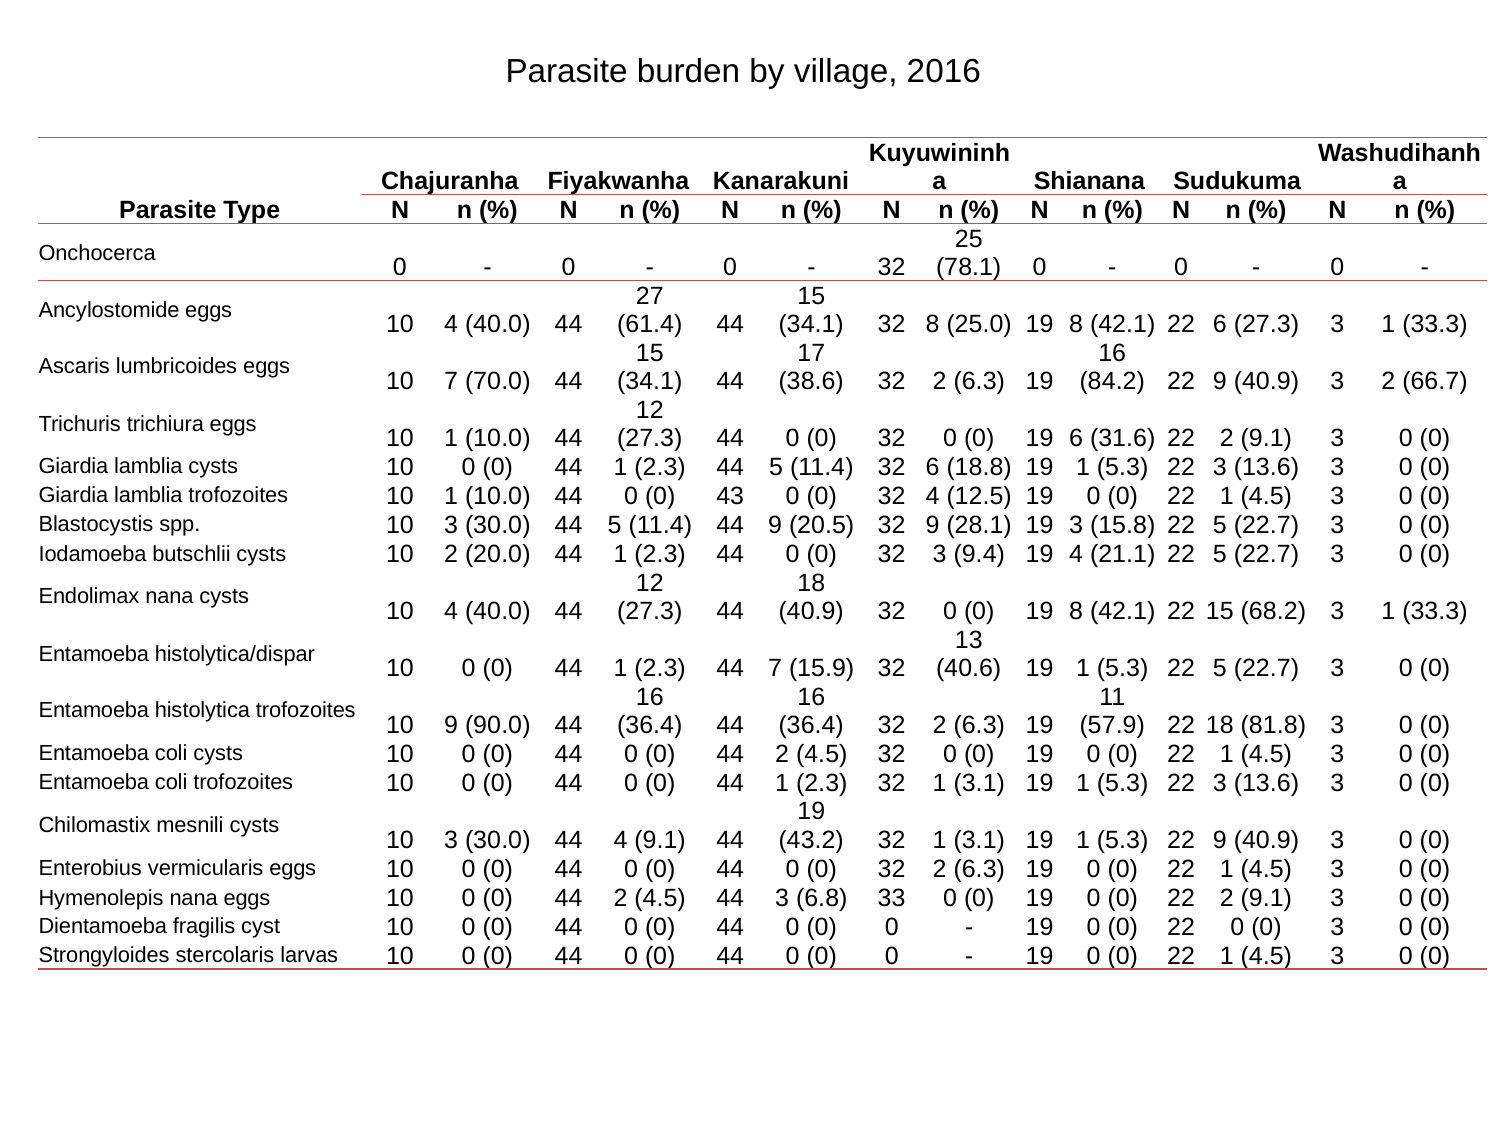

Parasite burden by village, 2016
| Parasite Type | Chajuranha |  | Fiyakwanha |  | Kanarakuni |  | Kuyuwininha |  | Shianana |  | Sudukuma |  | Washudihanha |  |
| --- | --- | --- | --- | --- | --- | --- | --- | --- | --- | --- | --- | --- | --- | --- |
|  | N | n (%) | N | n (%) | N | n (%) | N | n (%) | N | n (%) | N | n (%) | N | n (%) |
| Onchocerca | 0 | - | 0 | - | 0 | - | 32 | 25 (78.1) | 0 | - | 0 | - | 0 | - |
| Ancylostomide eggs | 10 | 4 (40.0) | 44 | 27 (61.4) | 44 | 15 (34.1) | 32 | 8 (25.0) | 19 | 8 (42.1) | 22 | 6 (27.3) | 3 | 1 (33.3) |
| Ascaris lumbricoides eggs | 10 | 7 (70.0) | 44 | 15 (34.1) | 44 | 17 (38.6) | 32 | 2 (6.3) | 19 | 16 (84.2) | 22 | 9 (40.9) | 3 | 2 (66.7) |
| Trichuris trichiura eggs | 10 | 1 (10.0) | 44 | 12 (27.3) | 44 | 0 (0) | 32 | 0 (0) | 19 | 6 (31.6) | 22 | 2 (9.1) | 3 | 0 (0) |
| Giardia lamblia cysts | 10 | 0 (0) | 44 | 1 (2.3) | 44 | 5 (11.4) | 32 | 6 (18.8) | 19 | 1 (5.3) | 22 | 3 (13.6) | 3 | 0 (0) |
| Giardia lamblia trofozoites | 10 | 1 (10.0) | 44 | 0 (0) | 43 | 0 (0) | 32 | 4 (12.5) | 19 | 0 (0) | 22 | 1 (4.5) | 3 | 0 (0) |
| Blastocystis spp. | 10 | 3 (30.0) | 44 | 5 (11.4) | 44 | 9 (20.5) | 32 | 9 (28.1) | 19 | 3 (15.8) | 22 | 5 (22.7) | 3 | 0 (0) |
| Iodamoeba butschlii cysts | 10 | 2 (20.0) | 44 | 1 (2.3) | 44 | 0 (0) | 32 | 3 (9.4) | 19 | 4 (21.1) | 22 | 5 (22.7) | 3 | 0 (0) |
| Endolimax nana cysts | 10 | 4 (40.0) | 44 | 12 (27.3) | 44 | 18 (40.9) | 32 | 0 (0) | 19 | 8 (42.1) | 22 | 15 (68.2) | 3 | 1 (33.3) |
| Entamoeba histolytica/dispar | 10 | 0 (0) | 44 | 1 (2.3) | 44 | 7 (15.9) | 32 | 13 (40.6) | 19 | 1 (5.3) | 22 | 5 (22.7) | 3 | 0 (0) |
| Entamoeba histolytica trofozoites | 10 | 9 (90.0) | 44 | 16 (36.4) | 44 | 16 (36.4) | 32 | 2 (6.3) | 19 | 11 (57.9) | 22 | 18 (81.8) | 3 | 0 (0) |
| Entamoeba coli cysts | 10 | 0 (0) | 44 | 0 (0) | 44 | 2 (4.5) | 32 | 0 (0) | 19 | 0 (0) | 22 | 1 (4.5) | 3 | 0 (0) |
| Entamoeba coli trofozoites | 10 | 0 (0) | 44 | 0 (0) | 44 | 1 (2.3) | 32 | 1 (3.1) | 19 | 1 (5.3) | 22 | 3 (13.6) | 3 | 0 (0) |
| Chilomastix mesnili cysts | 10 | 3 (30.0) | 44 | 4 (9.1) | 44 | 19 (43.2) | 32 | 1 (3.1) | 19 | 1 (5.3) | 22 | 9 (40.9) | 3 | 0 (0) |
| Enterobius vermicularis eggs | 10 | 0 (0) | 44 | 0 (0) | 44 | 0 (0) | 32 | 2 (6.3) | 19 | 0 (0) | 22 | 1 (4.5) | 3 | 0 (0) |
| Hymenolepis nana eggs | 10 | 0 (0) | 44 | 2 (4.5) | 44 | 3 (6.8) | 33 | 0 (0) | 19 | 0 (0) | 22 | 2 (9.1) | 3 | 0 (0) |
| Dientamoeba fragilis cyst | 10 | 0 (0) | 44 | 0 (0) | 44 | 0 (0) | 0 | - | 19 | 0 (0) | 22 | 0 (0) | 3 | 0 (0) |
| Strongyloides stercolaris larvas | 10 | 0 (0) | 44 | 0 (0) | 44 | 0 (0) | 0 | - | 19 | 0 (0) | 22 | 1 (4.5) | 3 | 0 (0) |